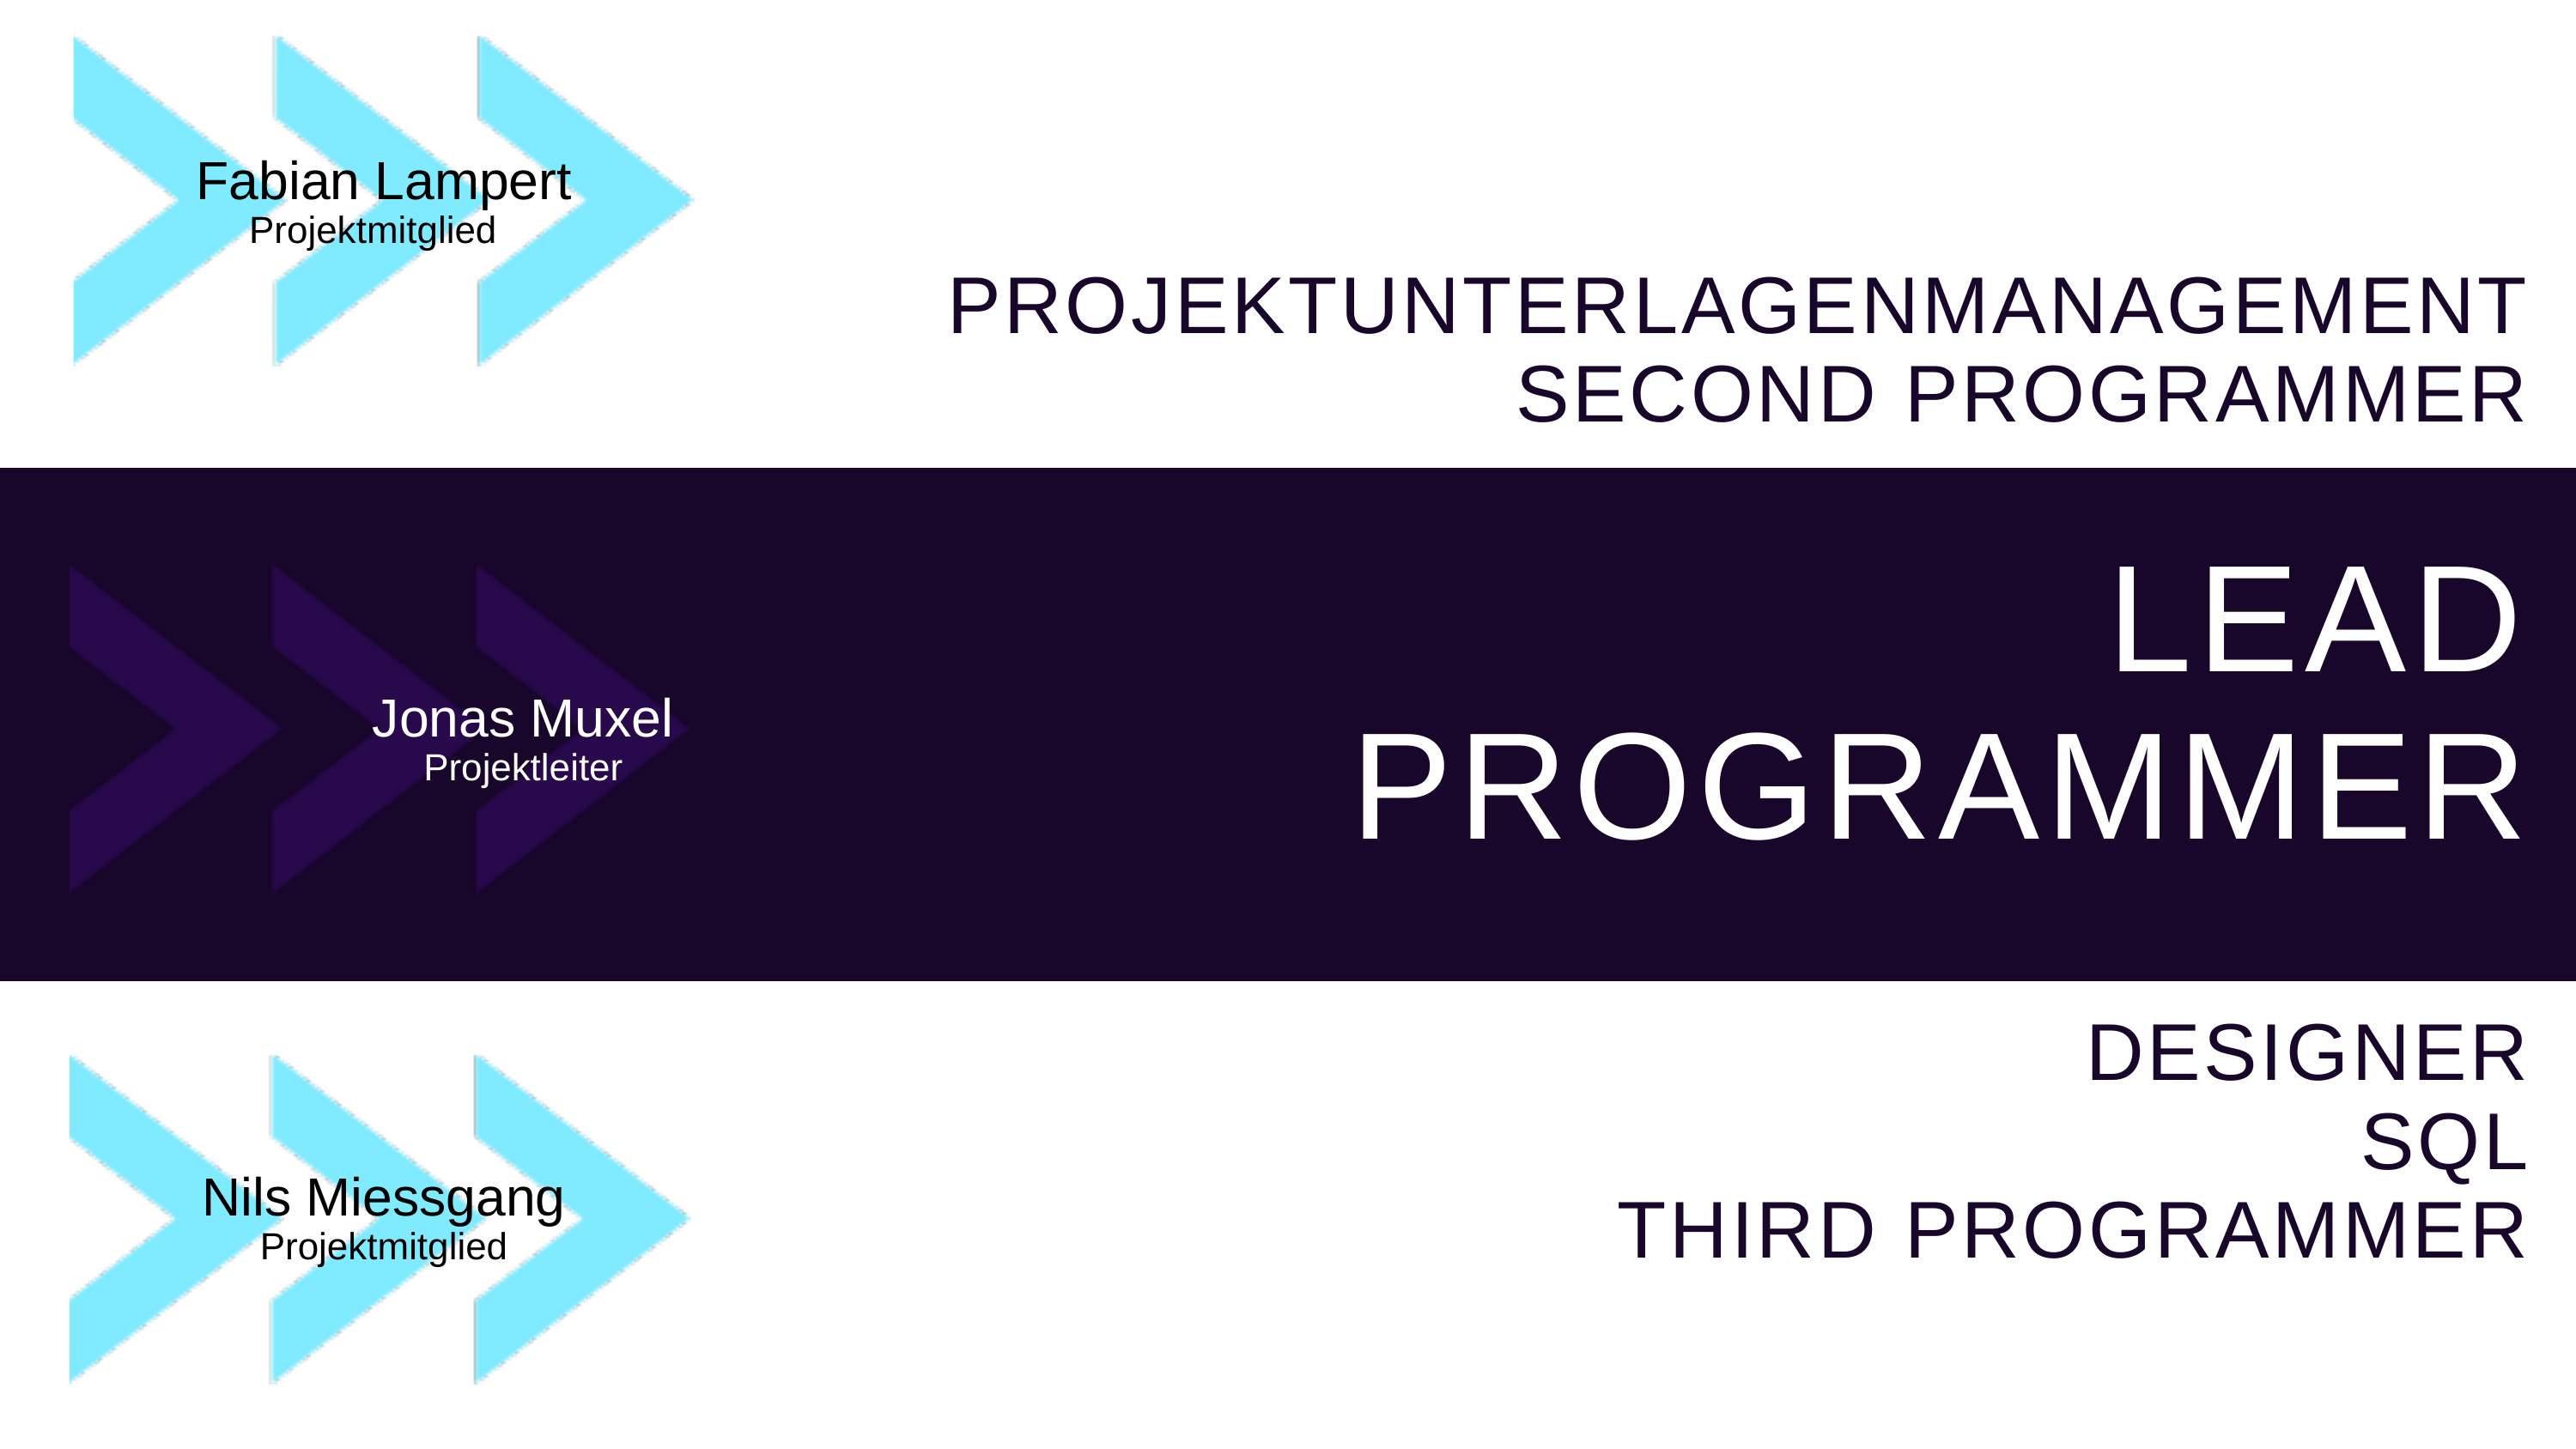

Fabian Lampert
Projektmitglied
PROJEKTUNTERLAGENMANAGEMENT
SECOND PROGRAMMER

LEAD PROGRAMMER

Jonas Muxel
Projektleiter
DESIGNER
SQL
 THIRD PROGRAMMER

Nils Miessgang
Projektmitglied